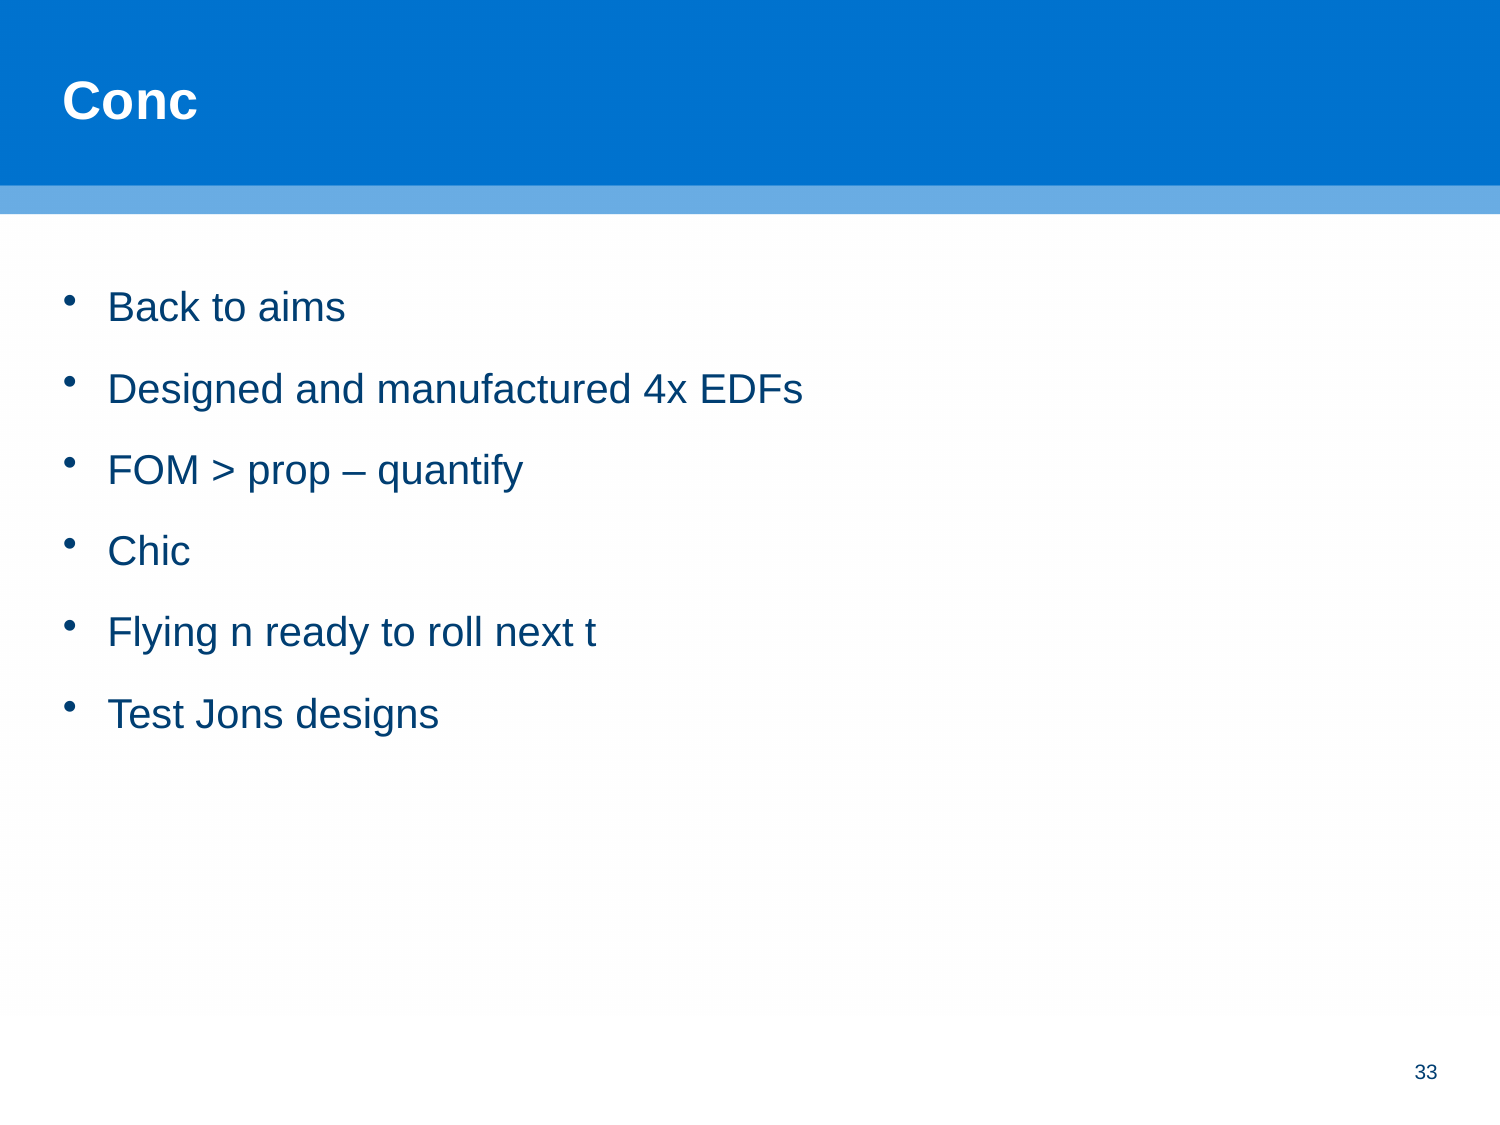

# Conc
Back to aims
Designed and manufactured 4x EDFs
FOM > prop – quantify
Chic
Flying n ready to roll next t
Test Jons designs

33